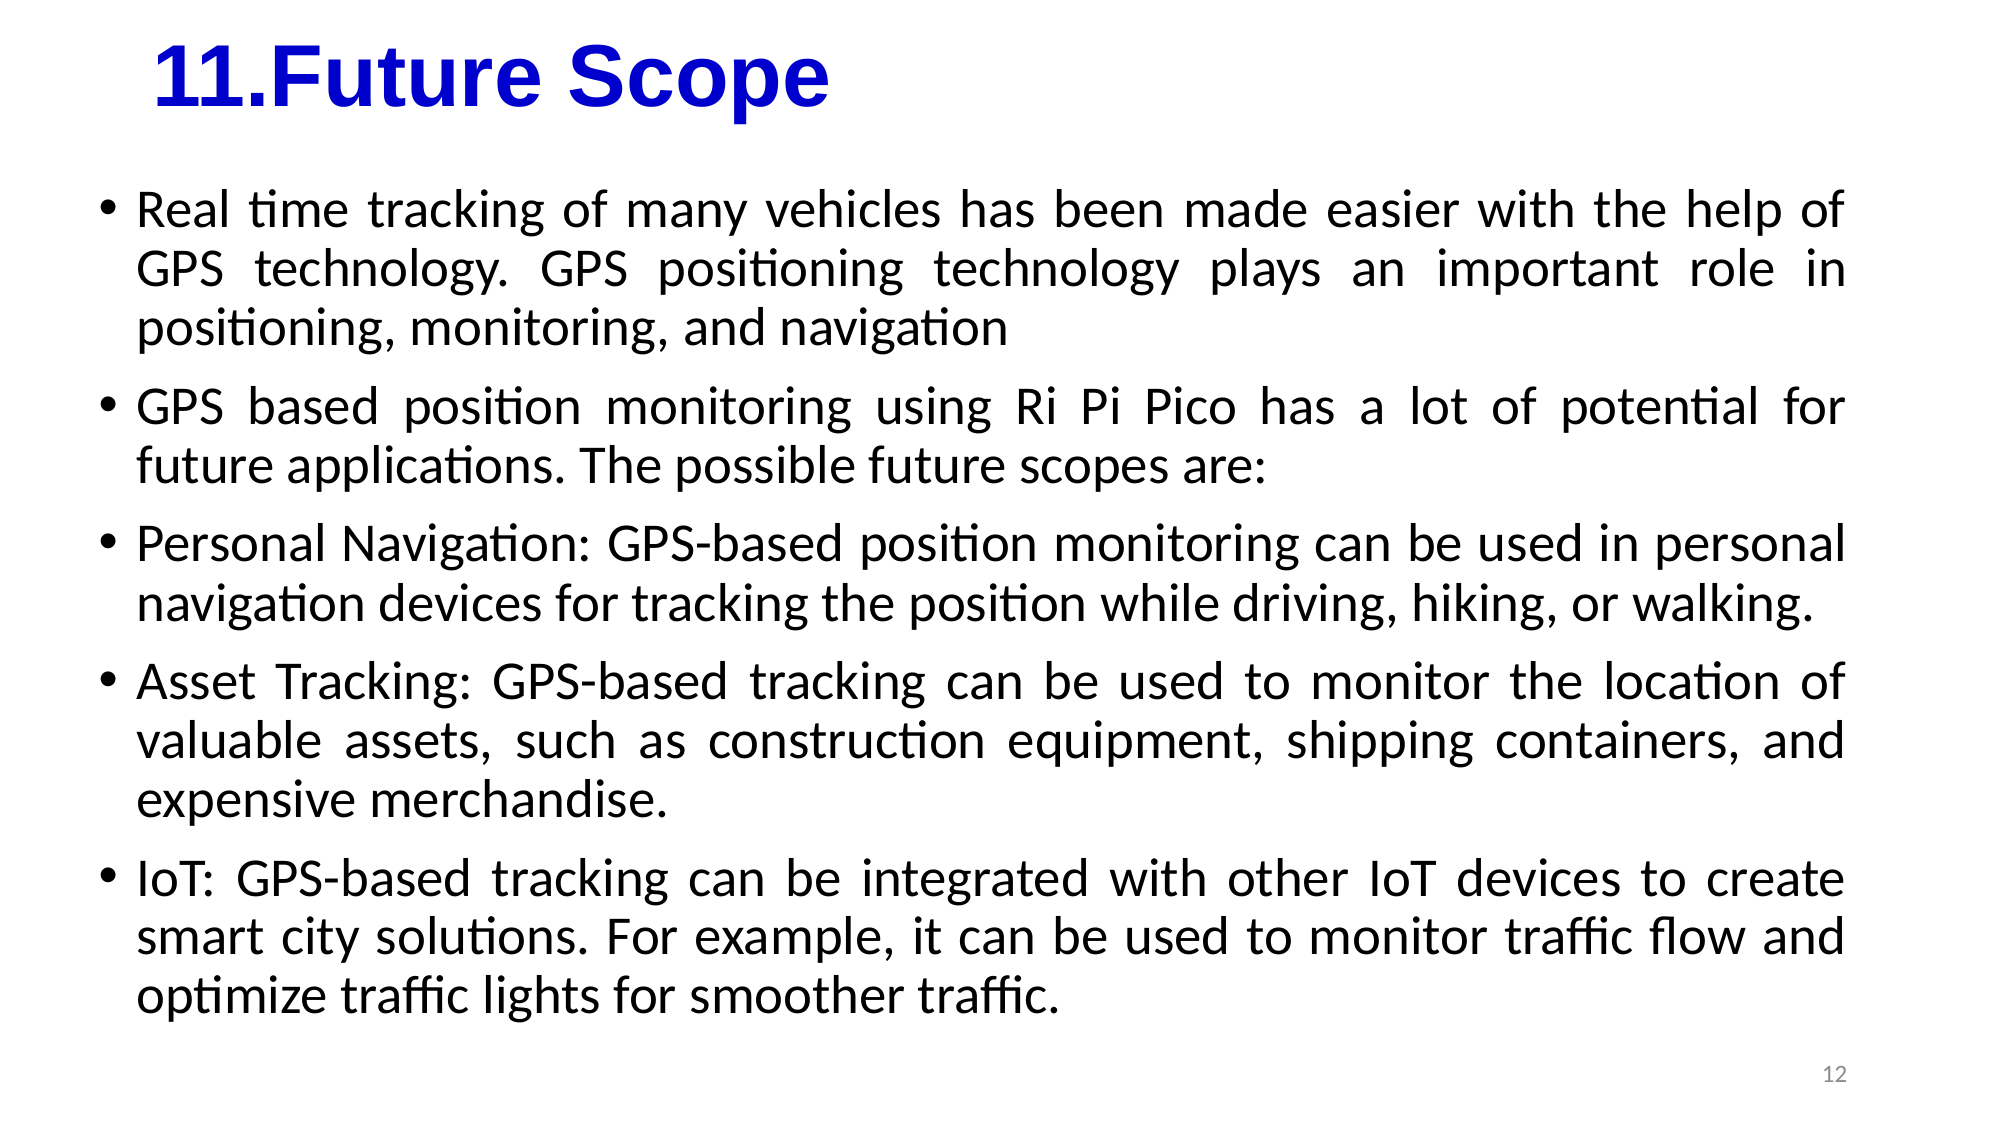

# 11.Future Scope
Real time tracking of many vehicles has been made easier with the help of GPS technology. GPS positioning technology plays an important role in positioning, monitoring, and navigation
GPS based position monitoring using Ri Pi Pico has a lot of potential for future applications. The possible future scopes are:
Personal Navigation: GPS-based position monitoring can be used in personal navigation devices for tracking the position while driving, hiking, or walking.
Asset Tracking: GPS-based tracking can be used to monitor the location of valuable assets, such as construction equipment, shipping containers, and expensive merchandise.
IoT: GPS-based tracking can be integrated with other IoT devices to create smart city solutions. For example, it can be used to monitor traffic flow and optimize traffic lights for smoother traffic.
12